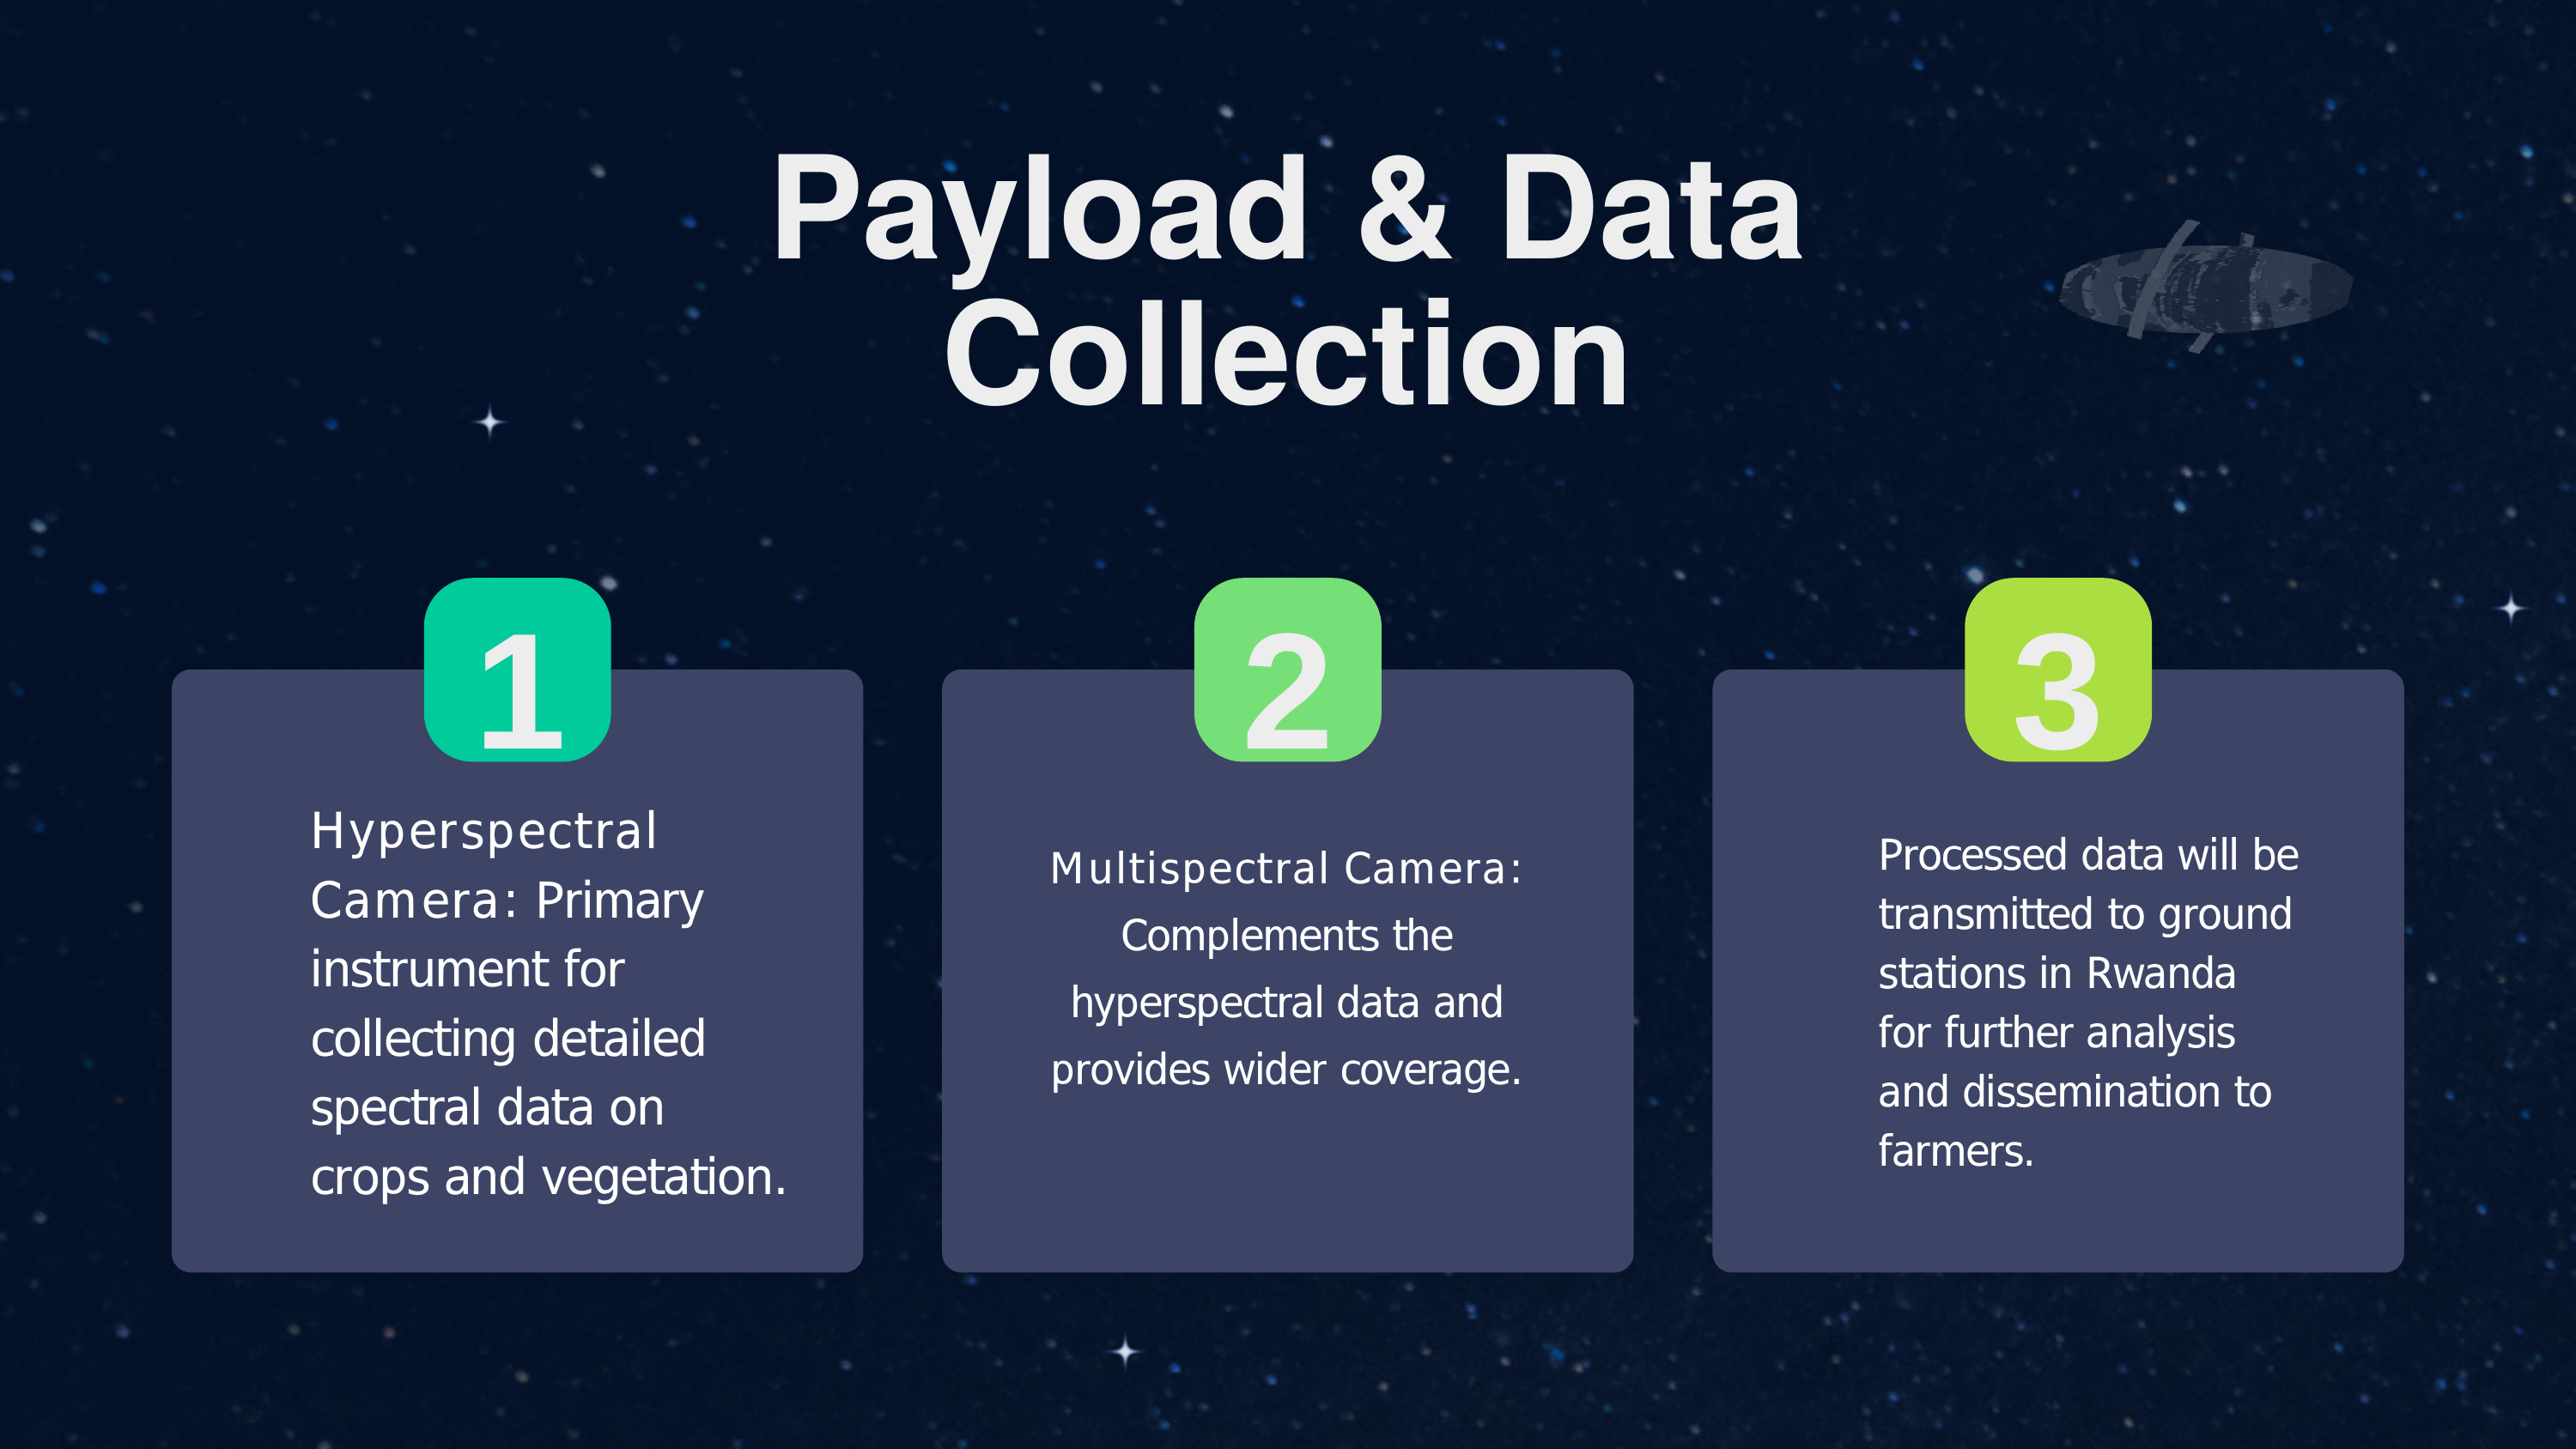

Payload & Data Collection

1
2
3

Hyperspectral Camera: Primary instrument for collecting detailed spectral data on crops and vegetation.
Processed data will be transmitted to ground stations in Rwanda for further analysis and dissemination to farmers.
Multispectral Camera: Complements the hyperspectral data and provides wider coverage.